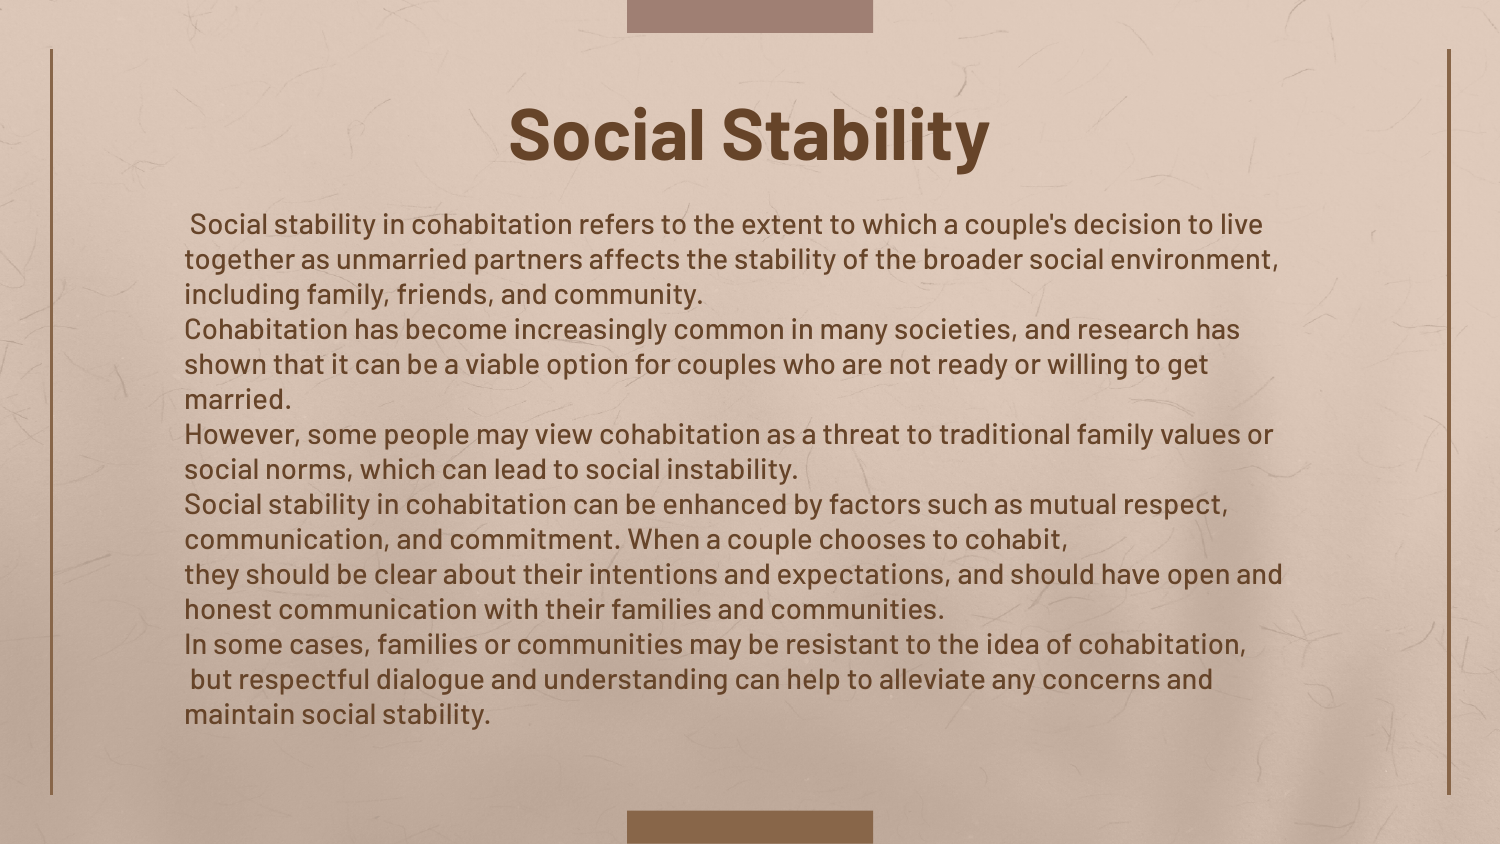

# Social Stability
 Social stability in cohabitation refers to the extent to which a couple's decision to live together as unmarried partners affects the stability of the broader social environment,
including family, friends, and community.
Cohabitation has become increasingly common in many societies, and research has shown that it can be a viable option for couples who are not ready or willing to get married.
However, some people may view cohabitation as a threat to traditional family values or social norms, which can lead to social instability.
Social stability in cohabitation can be enhanced by factors such as mutual respect, communication, and commitment. When a couple chooses to cohabit,
they should be clear about their intentions and expectations, and should have open and honest communication with their families and communities.
In some cases, families or communities may be resistant to the idea of cohabitation,
 but respectful dialogue and understanding can help to alleviate any concerns and maintain social stability.